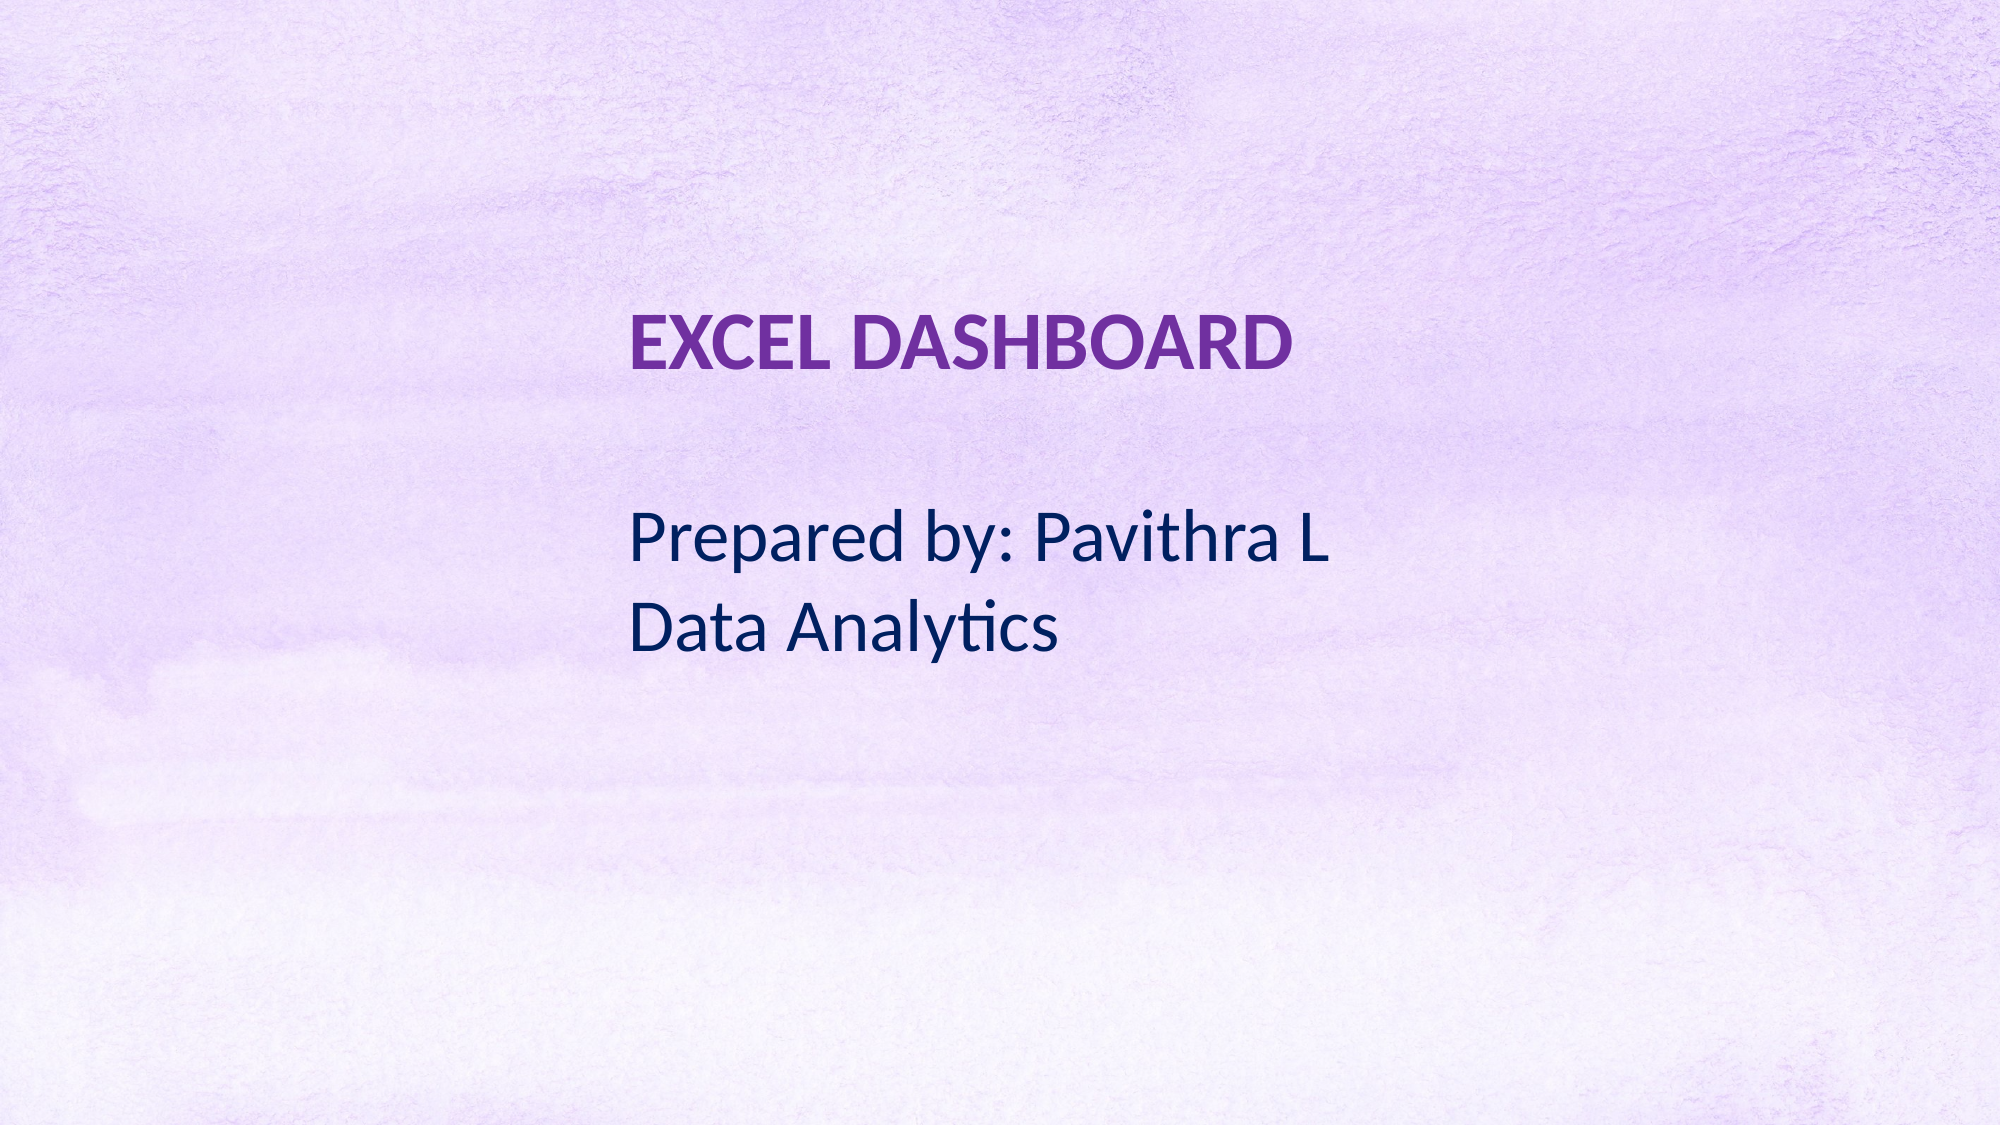

EXCEL DASHBOARD

Prepared by: Pavithra L
Data Analytics